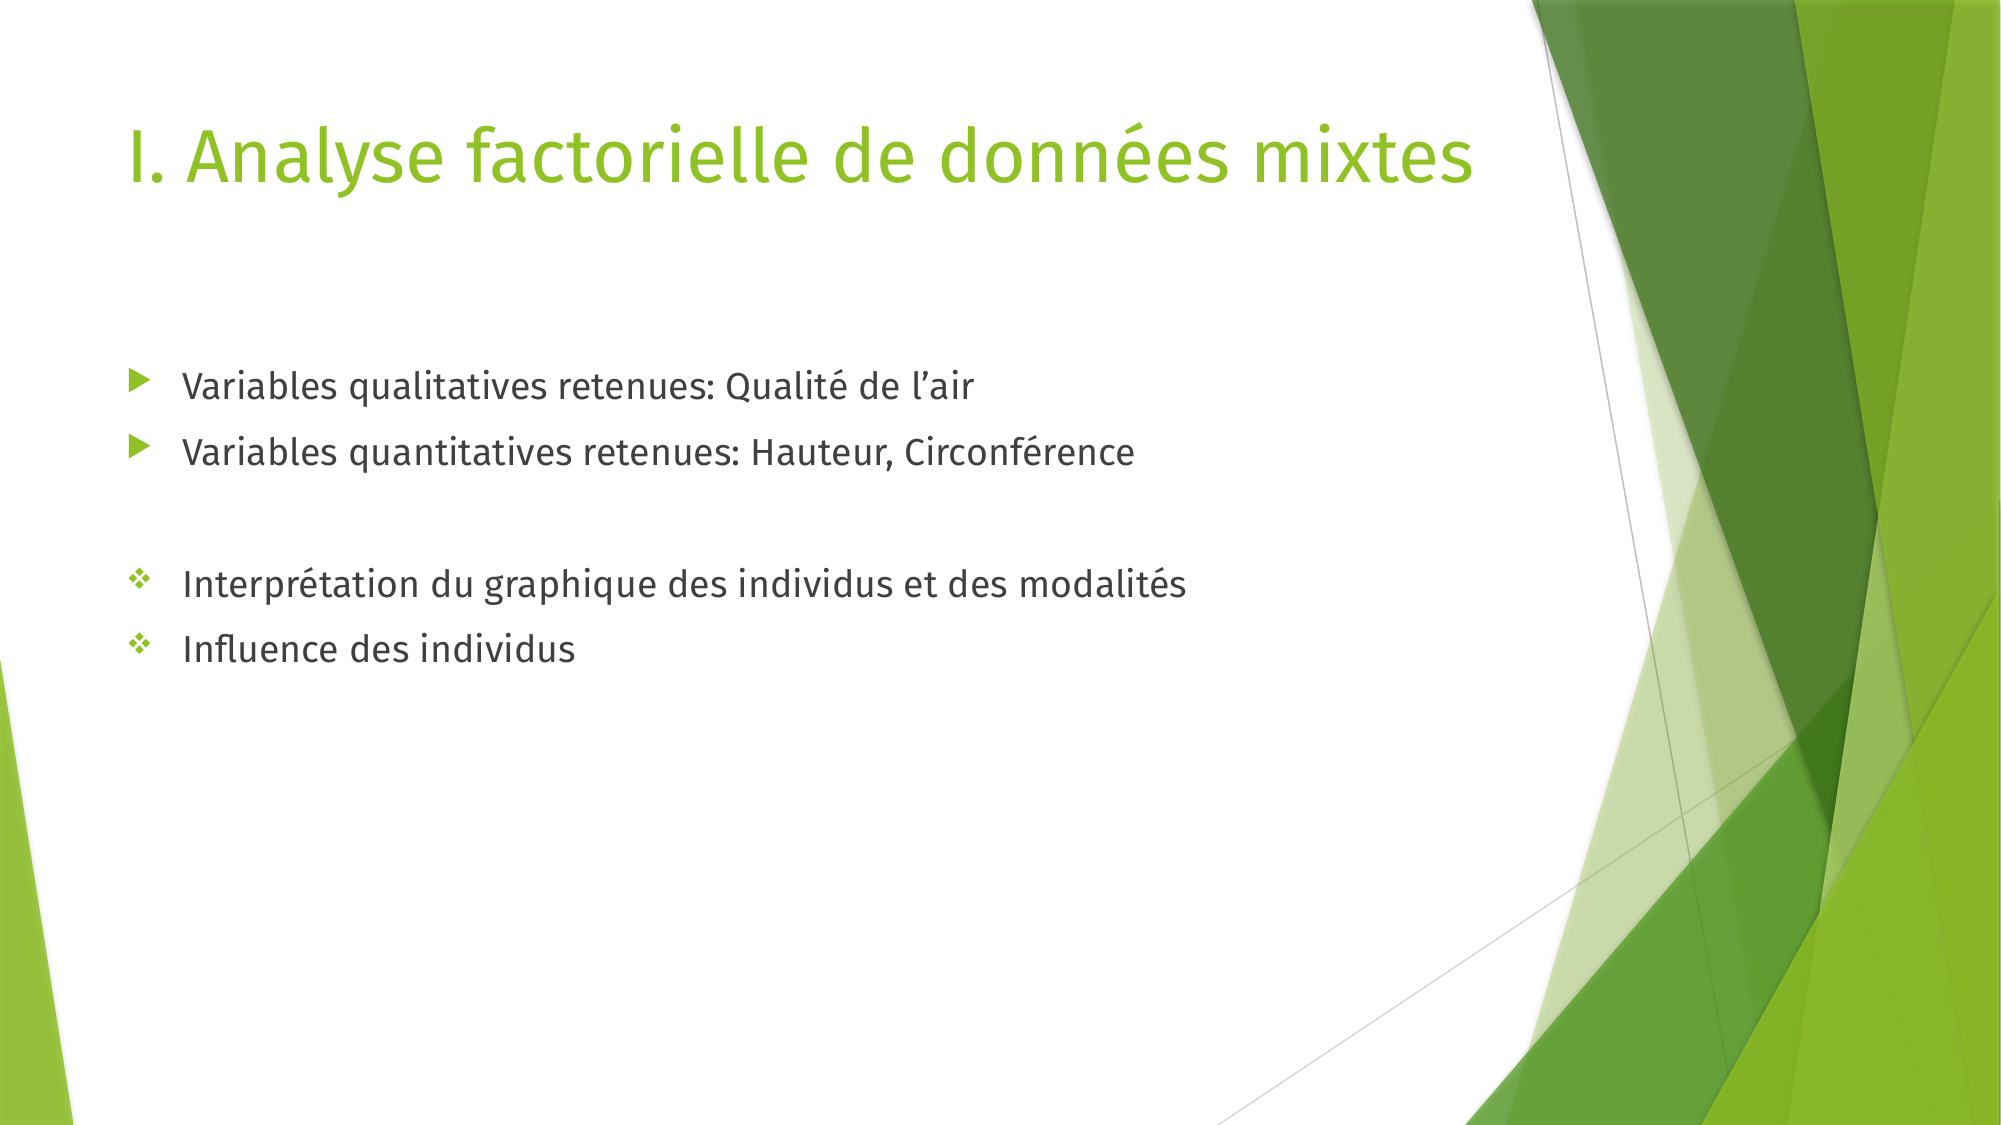

# I. Analyse factorielle de données mixtes
Variables qualitatives retenues: Qualité de l’air
Variables quantitatives retenues: Hauteur, Circonférence

Interprétation du graphique des individus et des modalités
Influence des individus